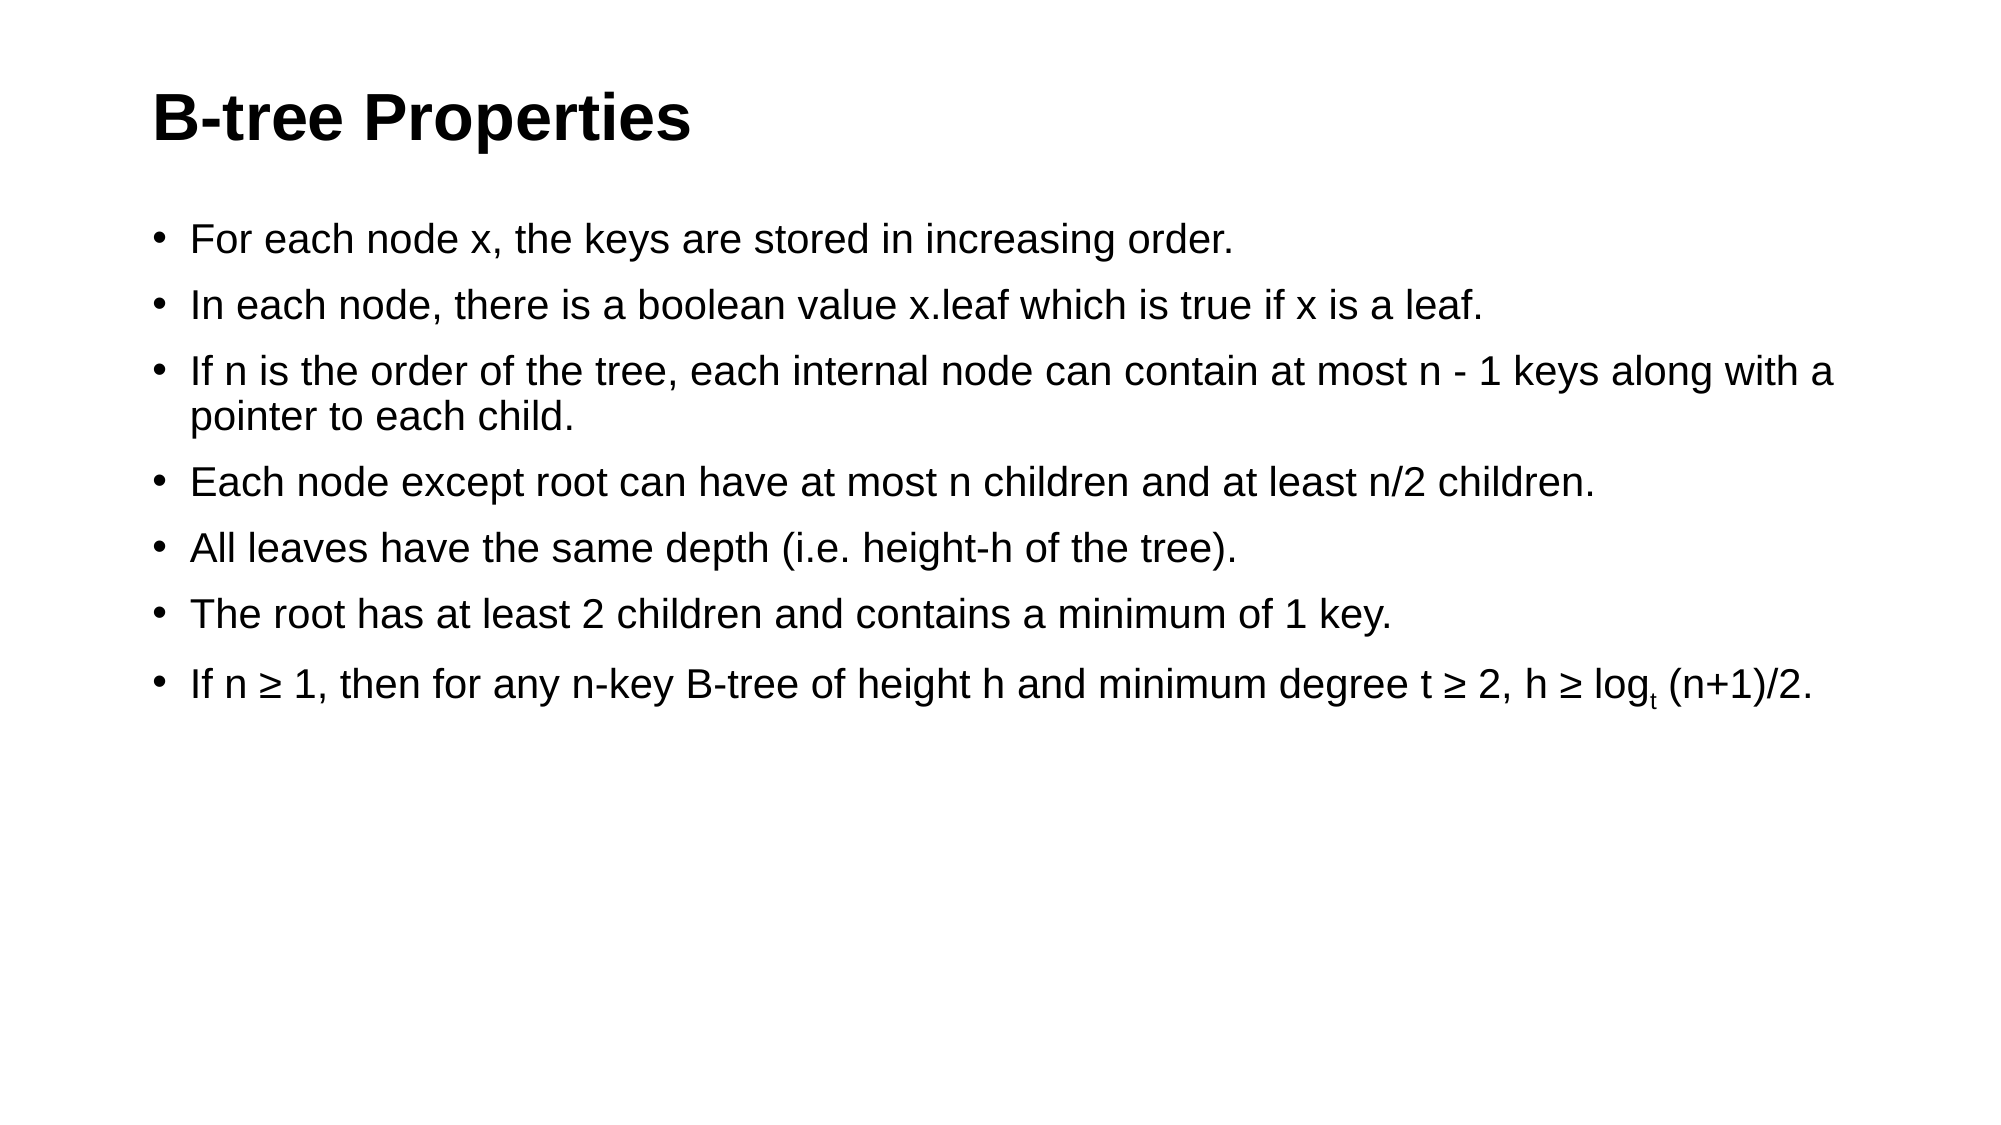

# B-tree Properties
For each node x, the keys are stored in increasing order.
In each node, there is a boolean value x.leaf which is true if x is a leaf.
If n is the order of the tree, each internal node can contain at most n - 1 keys along with a pointer to each child.
Each node except root can have at most n children and at least n/2 children.
All leaves have the same depth (i.e. height-h of the tree).
The root has at least 2 children and contains a minimum of 1 key.
If n ≥ 1, then for any n-key B-tree of height h and minimum degree t ≥ 2, h ≥ logt (n+1)/2.